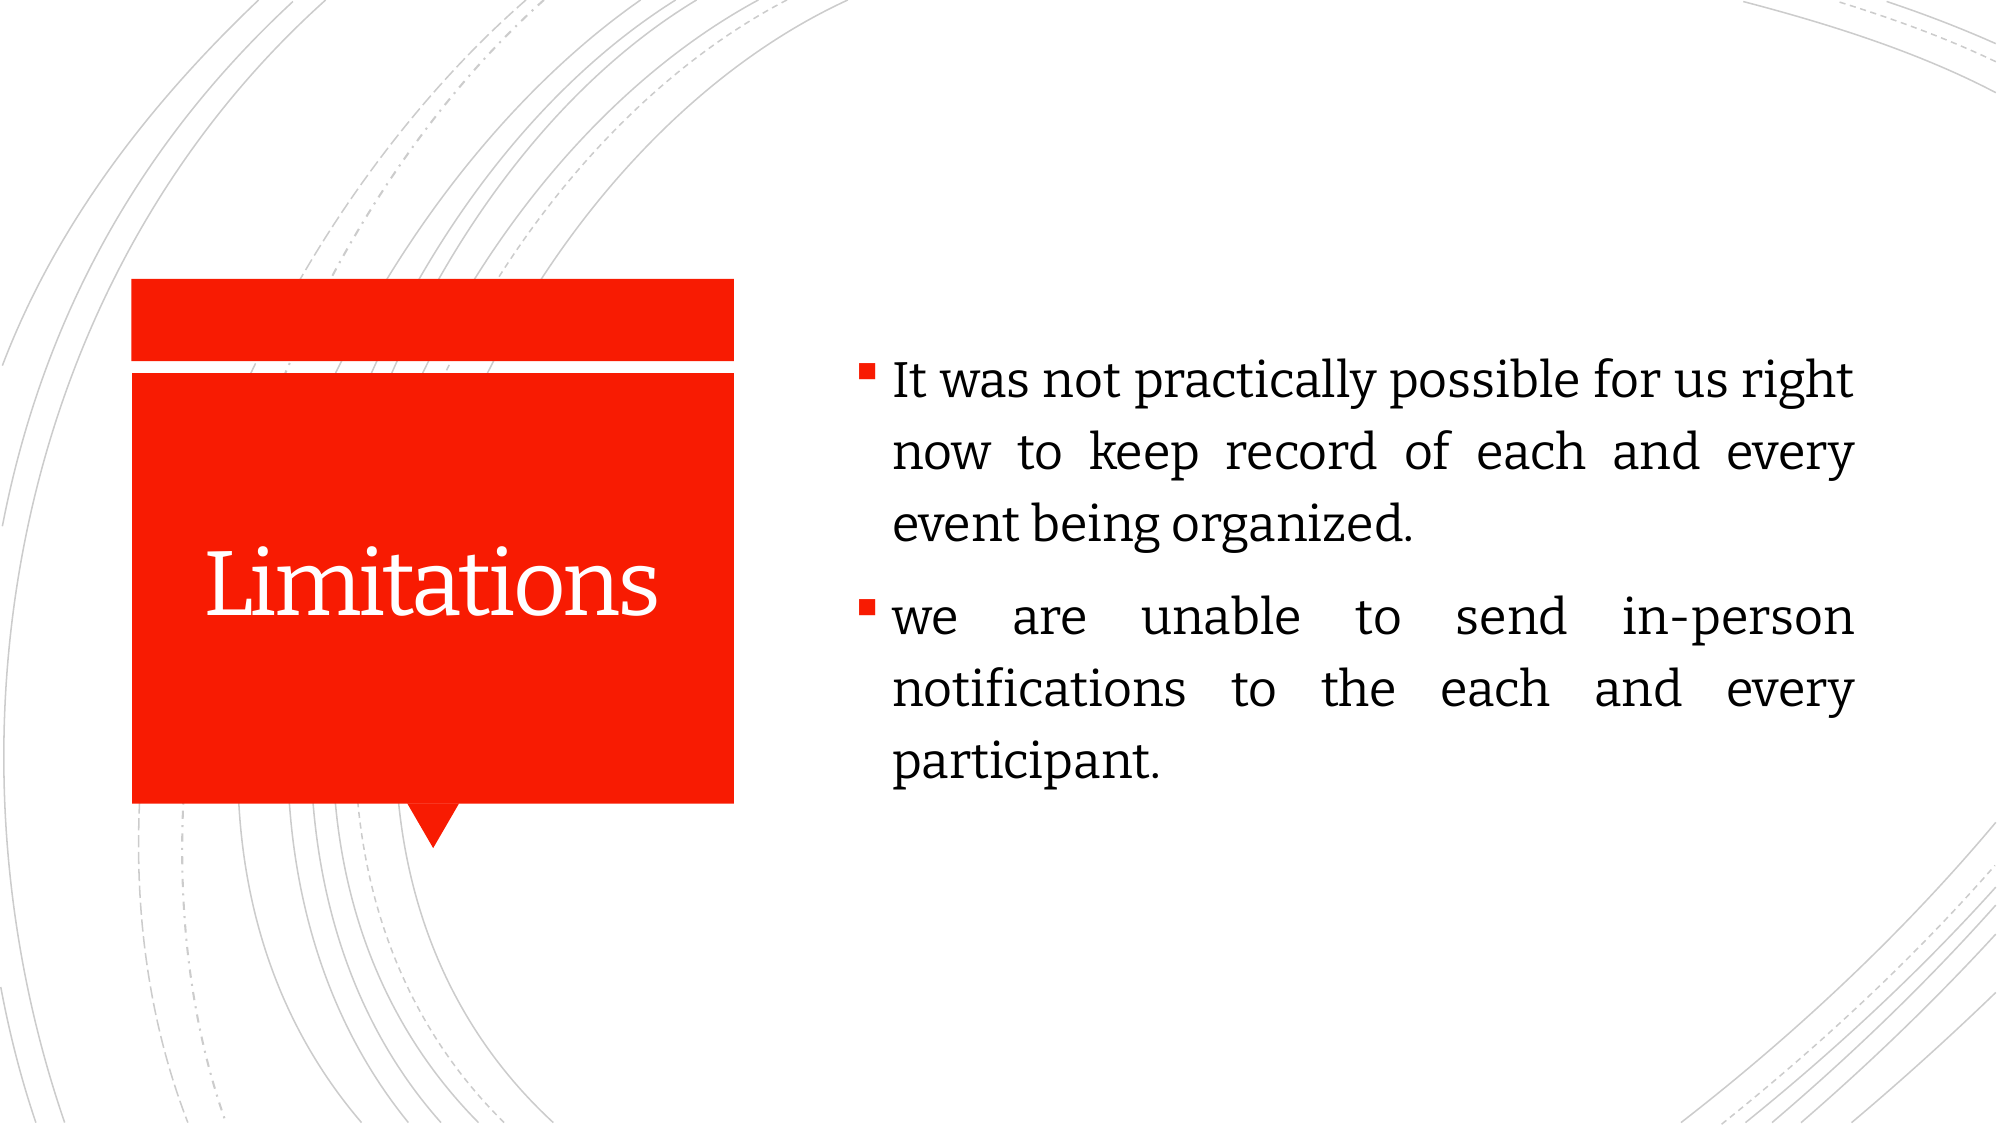

It was not practically possible for us right now to keep record of each and every event being organized.
we are unable to send in-person notifications to the each and every participant.
# Limitations